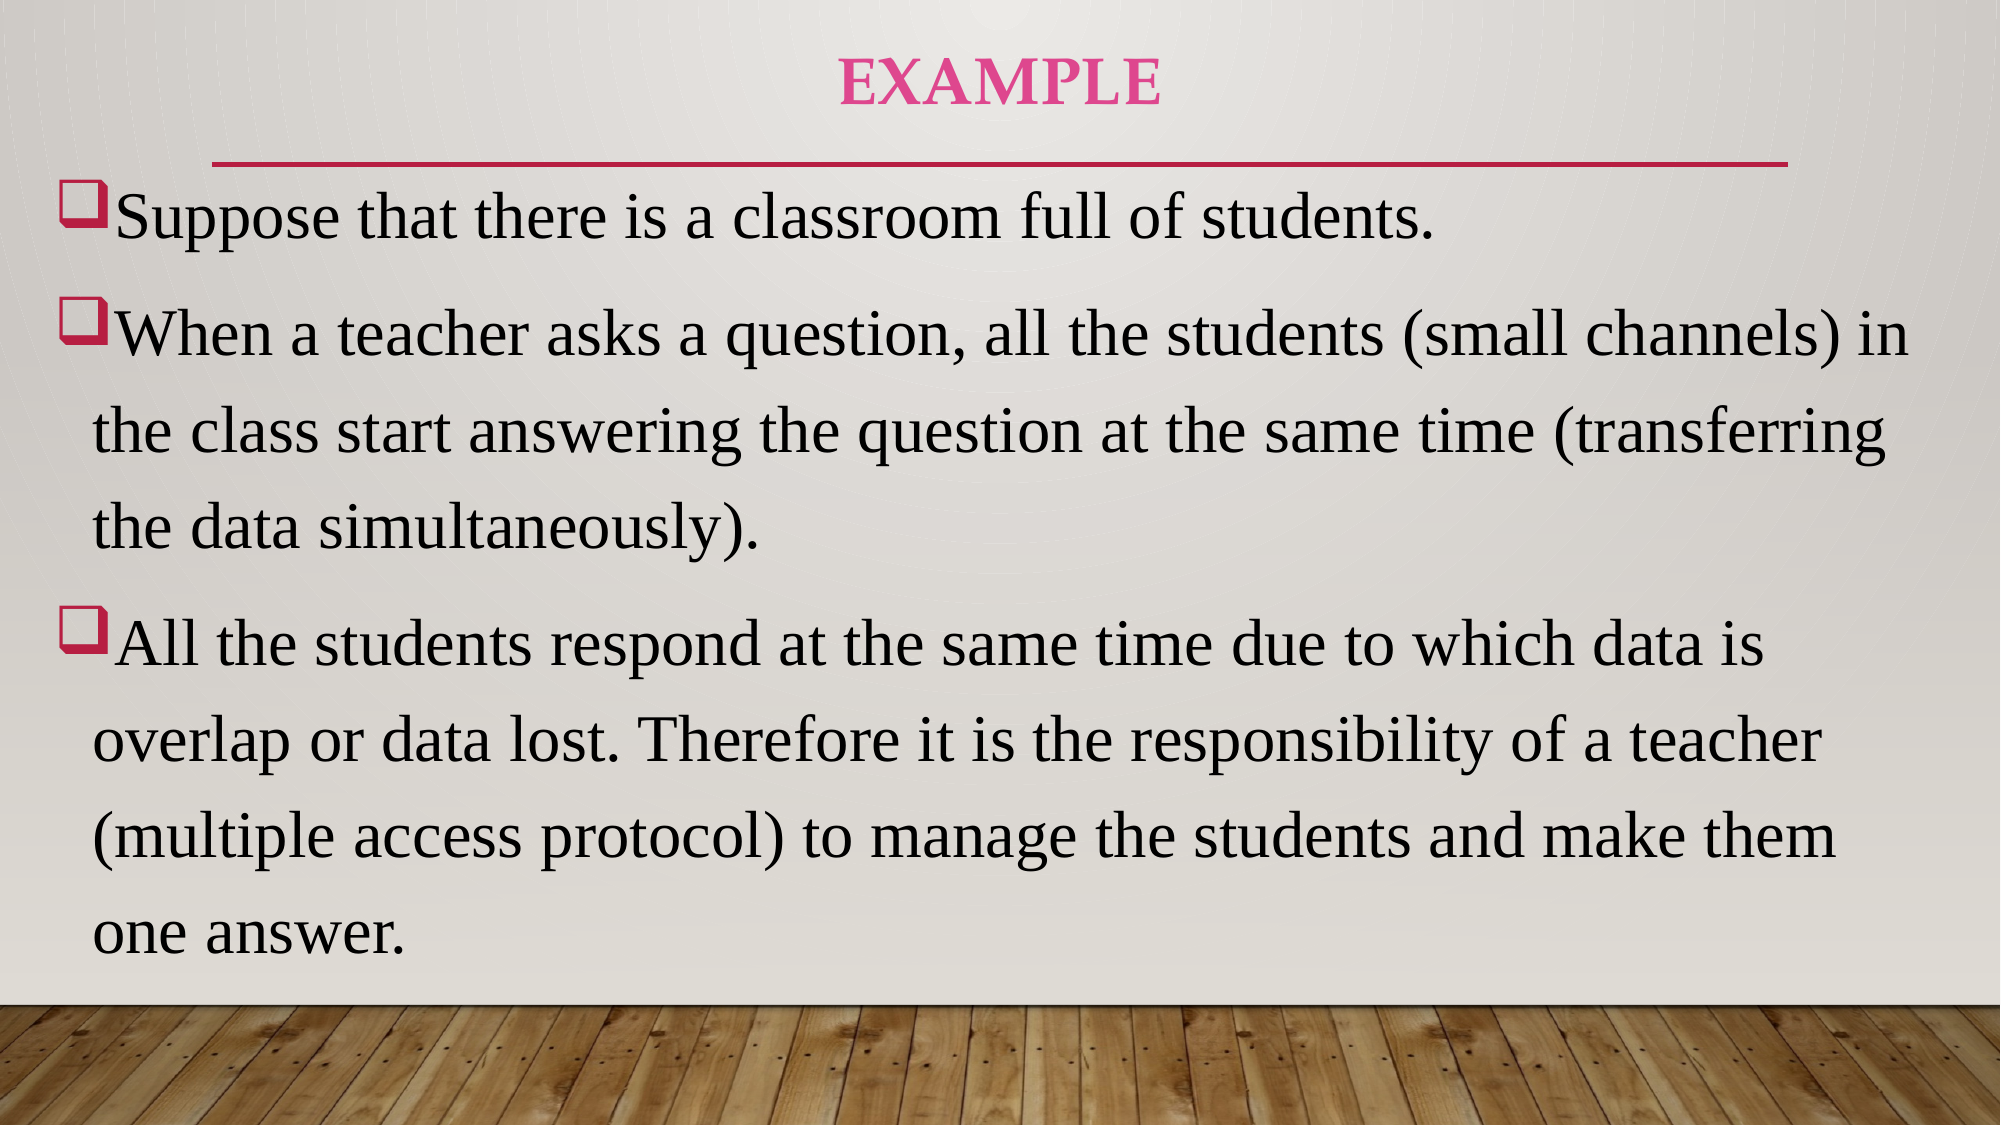

# EXAMPLE
Suppose that there is a classroom full of students.
When a teacher asks a question, all the students (small channels) in the class start answering the question at the same time (transferring the data simultaneously).
All the students respond at the same time due to which data is overlap or data lost. Therefore it is the responsibility of a teacher (multiple access protocol) to manage the students and make them one answer.